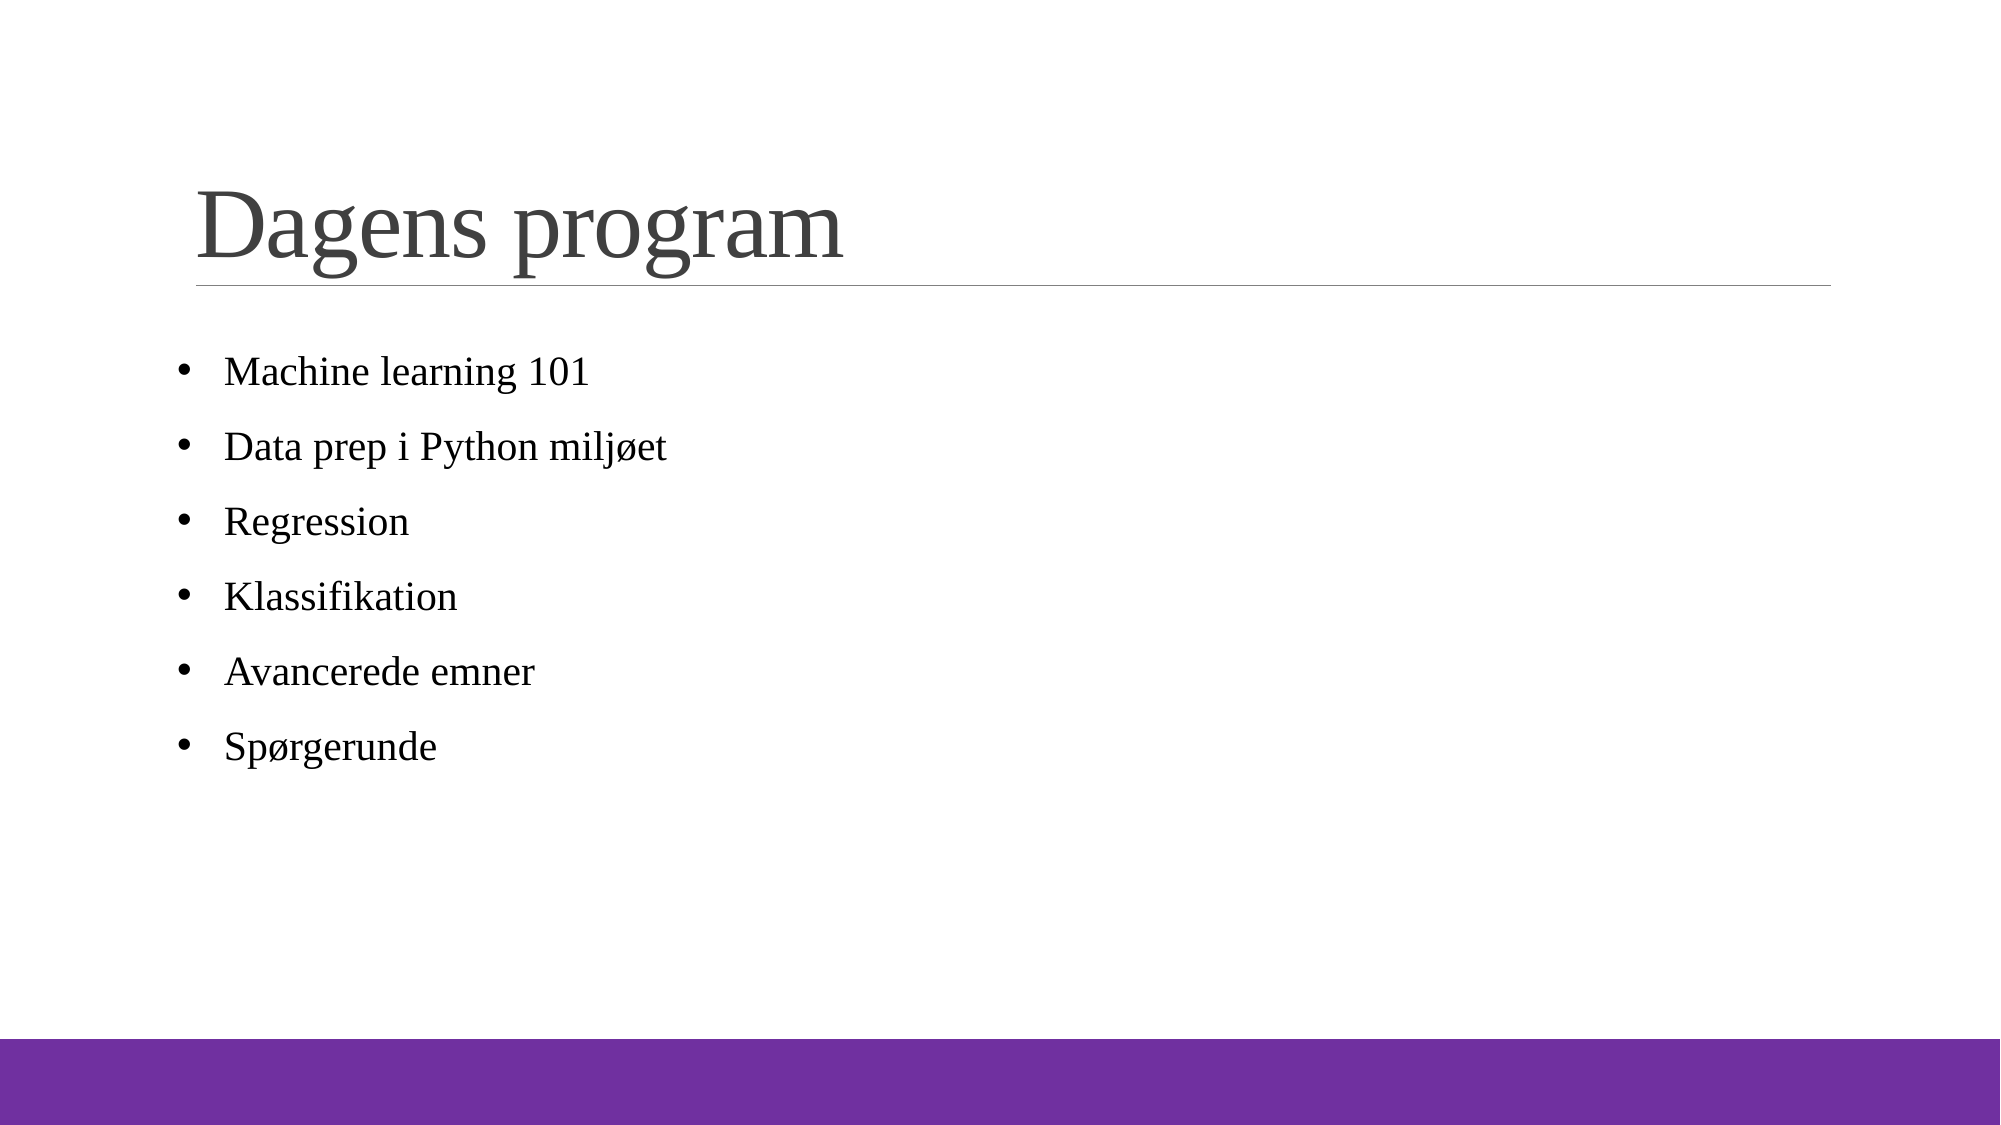

# Dagens program
Machine learning 101
Data prep i Python miljøet
Regression
Klassifikation
Avancerede emner
Spørgerunde